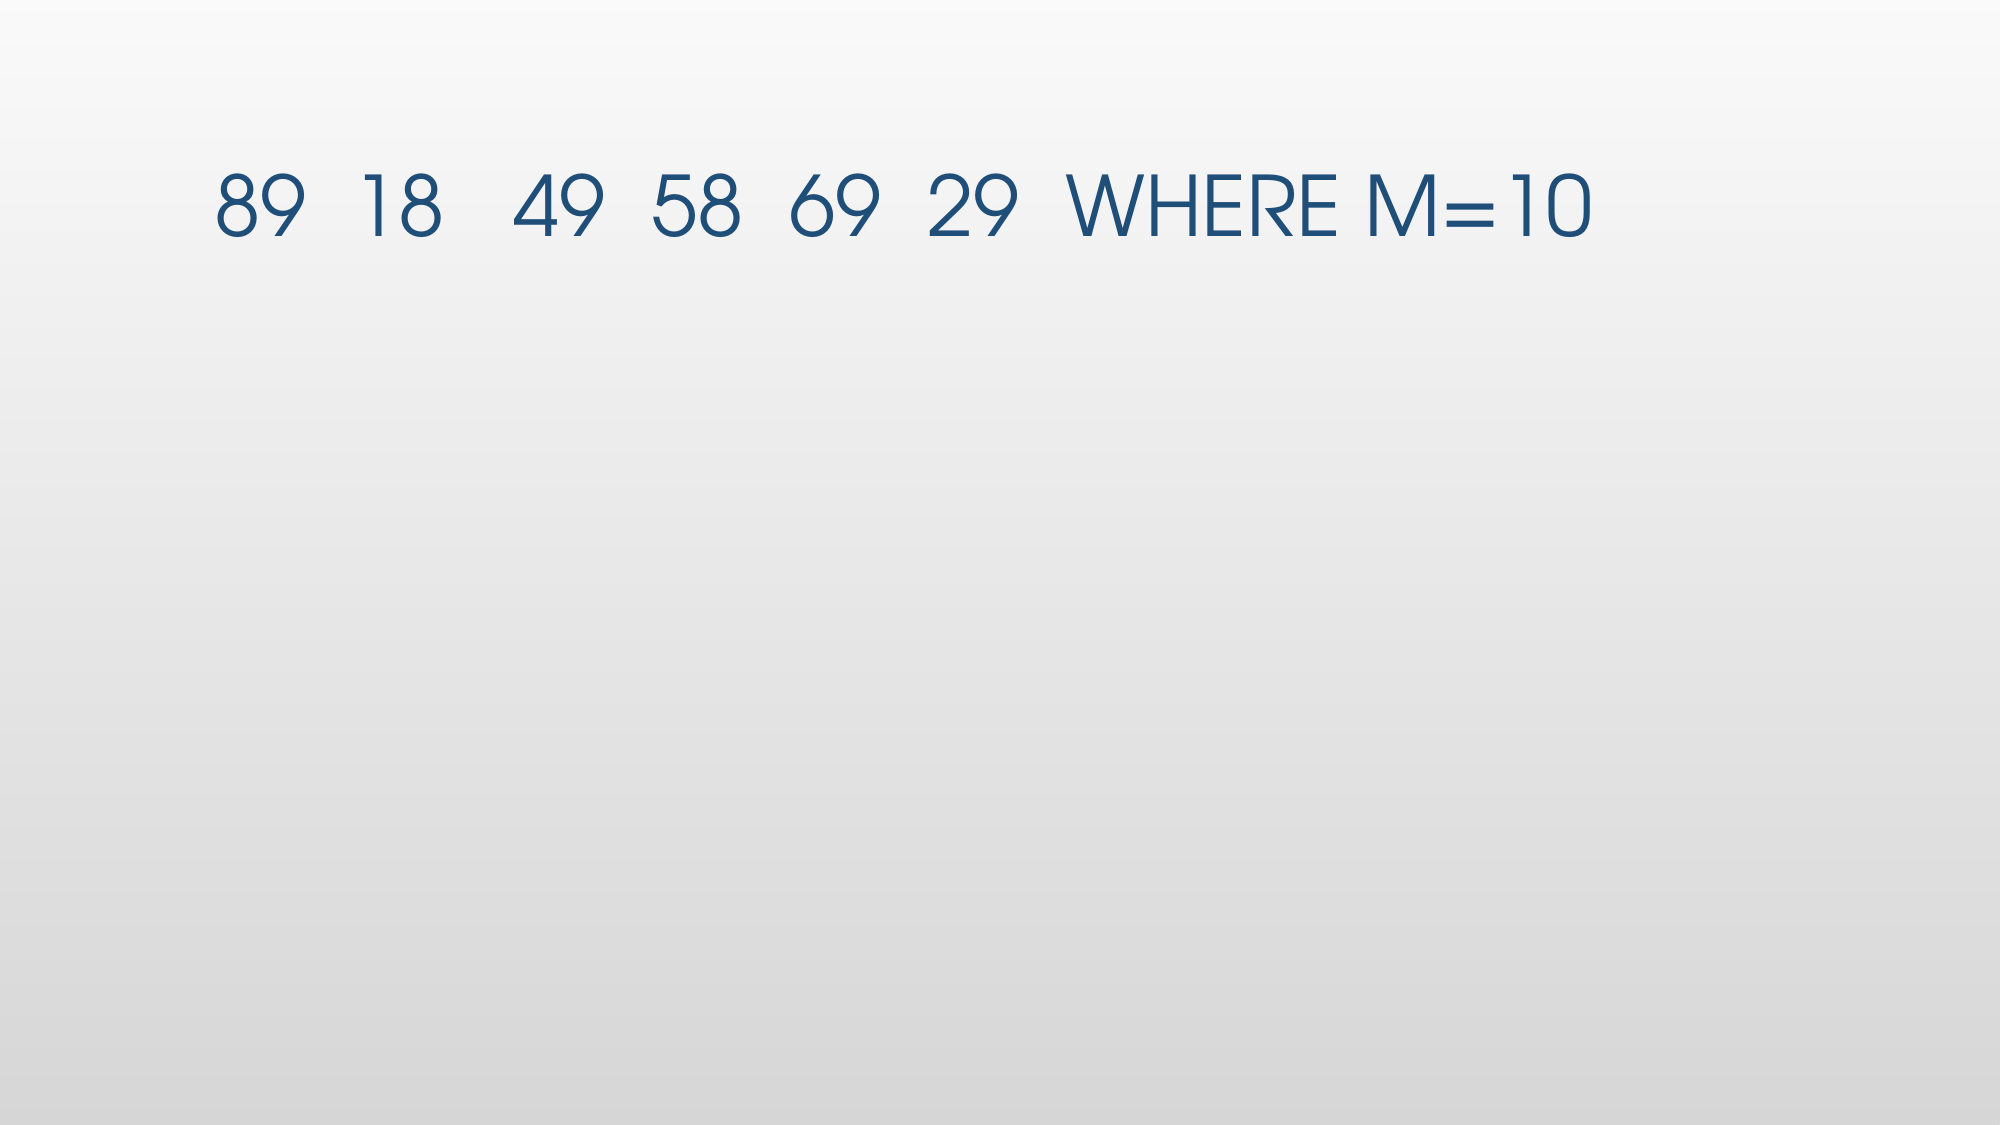

# 89  18   49  58  69  29  where m=10